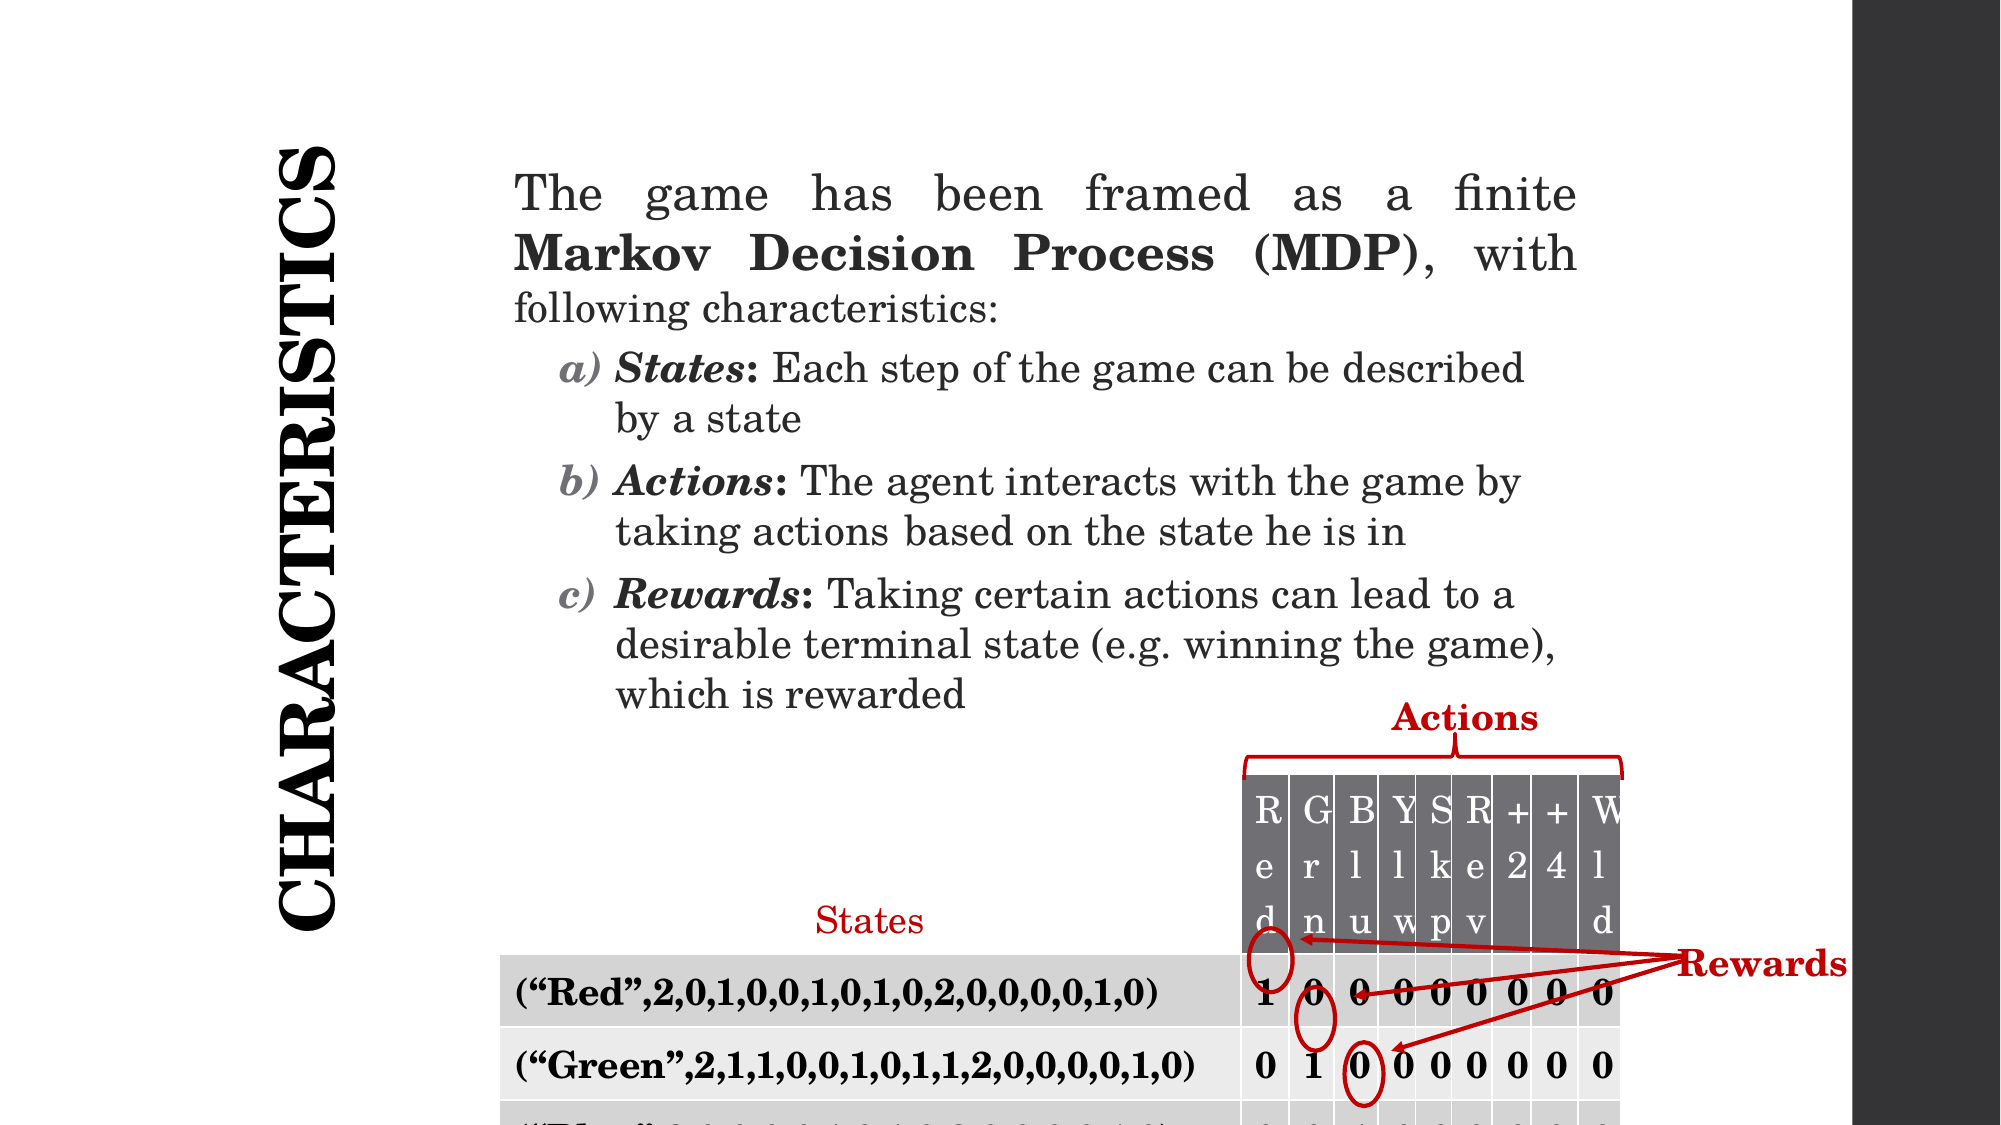

The game has been framed as a finite Markov Decision Process (MDP), with following characteristics:
States: Each step of the game can be described by a state
Actions: The agent interacts with the game by taking actions based on the state he is in
Rewards: Taking certain actions can lead to a desirable terminal state (e.g. winning the game), which is rewarded

# CHARACTERISTICS

Actions

Rewards

| States | Red | Grn | Blu | Ylw | Skp | Rev | +2 | +4 | Wld |
| --- | --- | --- | --- | --- | --- | --- | --- | --- | --- |
| (“Red”,2,0,1,0,0,1,0,1,0,2,0,0,0,0,1,0) | 1 | 0 | 0 | 0 | 0 | 0 | 0 | 0 | 0 |
| (“Green”,2,1,1,0,0,1,0,1,1,2,0,0,0,0,1,0) | 0 | 1 | 0 | 0 | 0 | 0 | 0 | 0 | 0 |
| (“Blue”,2,0,0,0,0,1,0,1,0,2,0,0,0,0,1,0) | 0 | 0 | 1 | 0 | 0 | 0 | 0 | 0 | 0 |